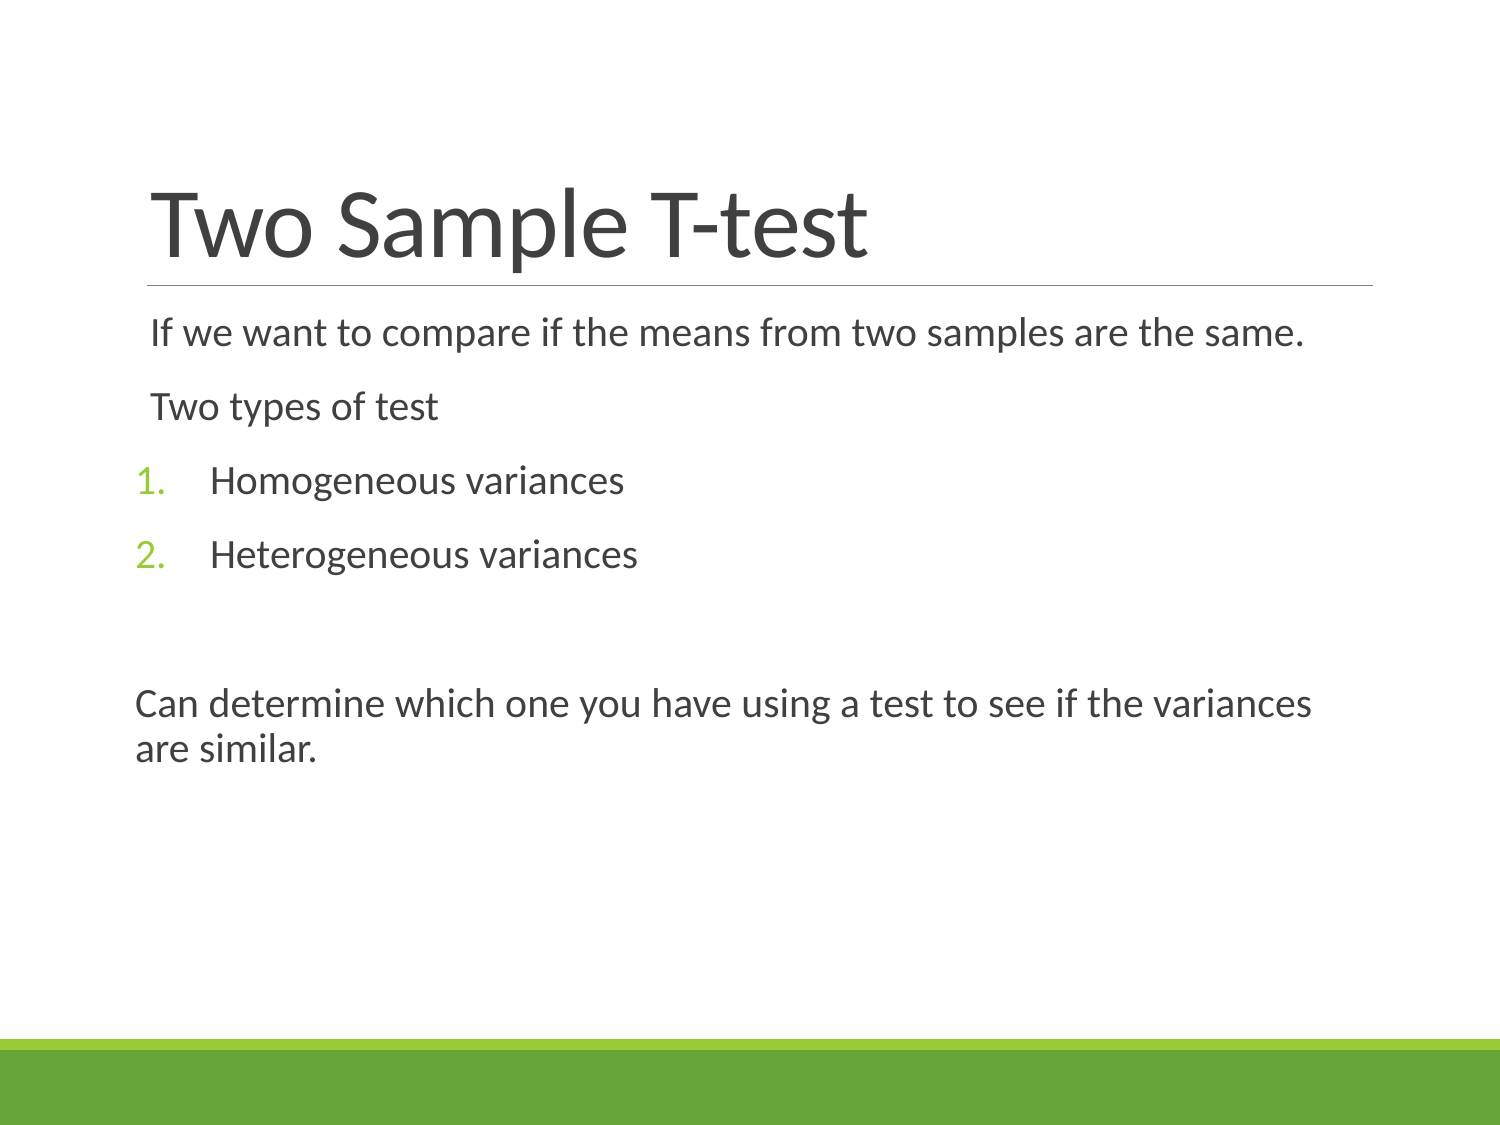

# Two Sample T-test
If we want to compare if the means from two samples are the same.
Two types of test
Homogeneous variances
Heterogeneous variances

Can determine which one you have using a test to see if the variances are similar.